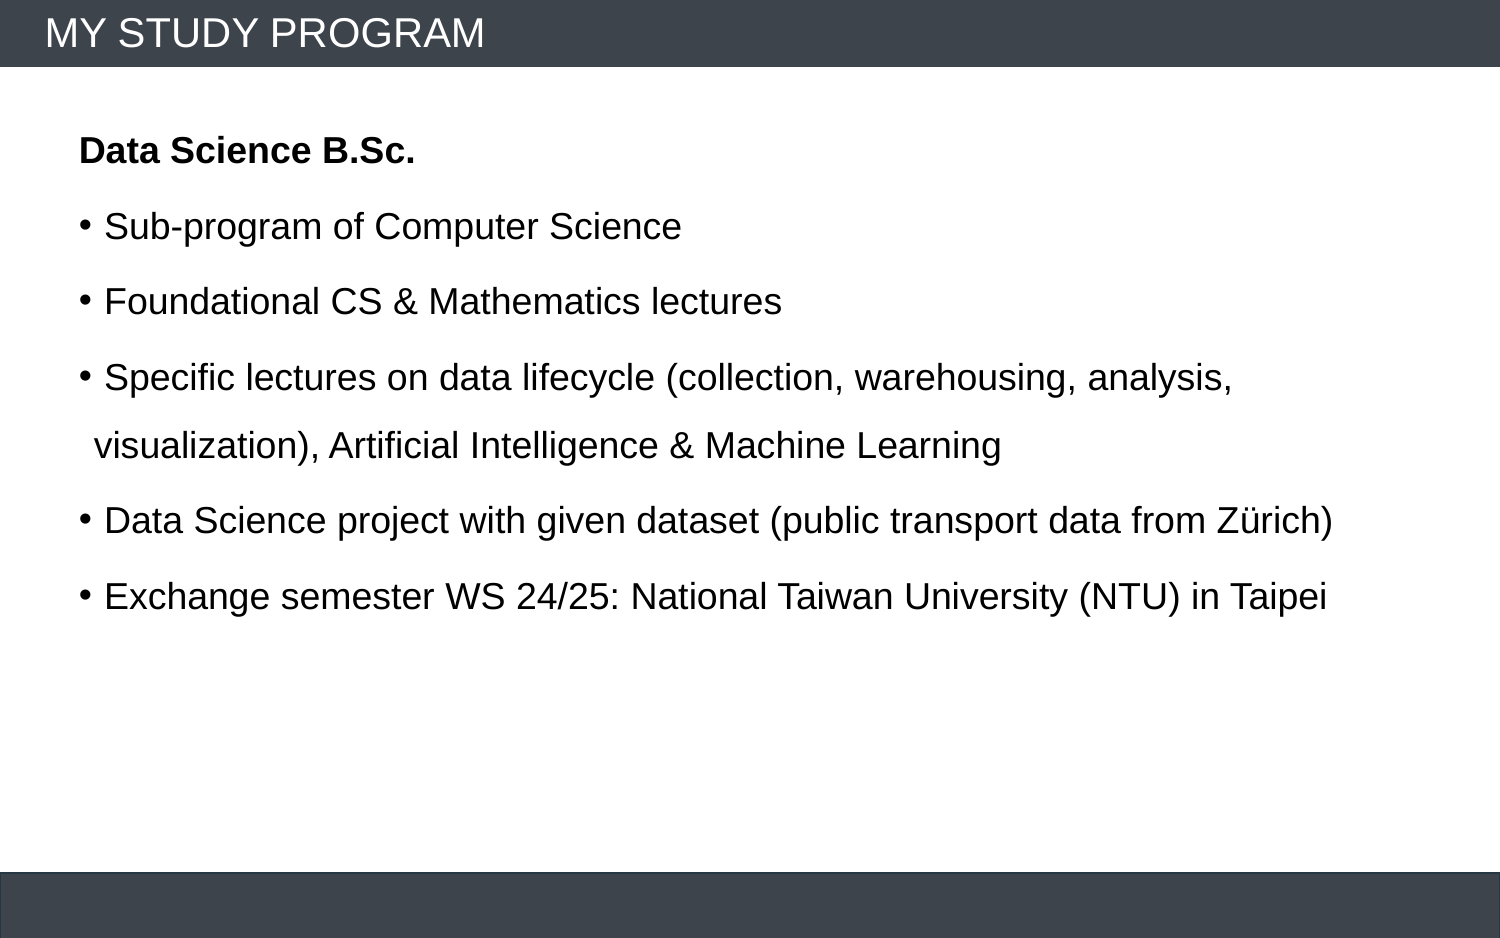

# My study program
Data Science B.Sc.
 Sub-program of Computer Science
 Foundational CS & Mathematics lectures
 Specific lectures on data lifecycle (collection, warehousing, analysis, visualization), Artificial Intelligence & Machine Learning
 Data Science project with given dataset (public transport data from Zürich)
 Exchange semester WS 24/25: National Taiwan University (NTU) in Taipei